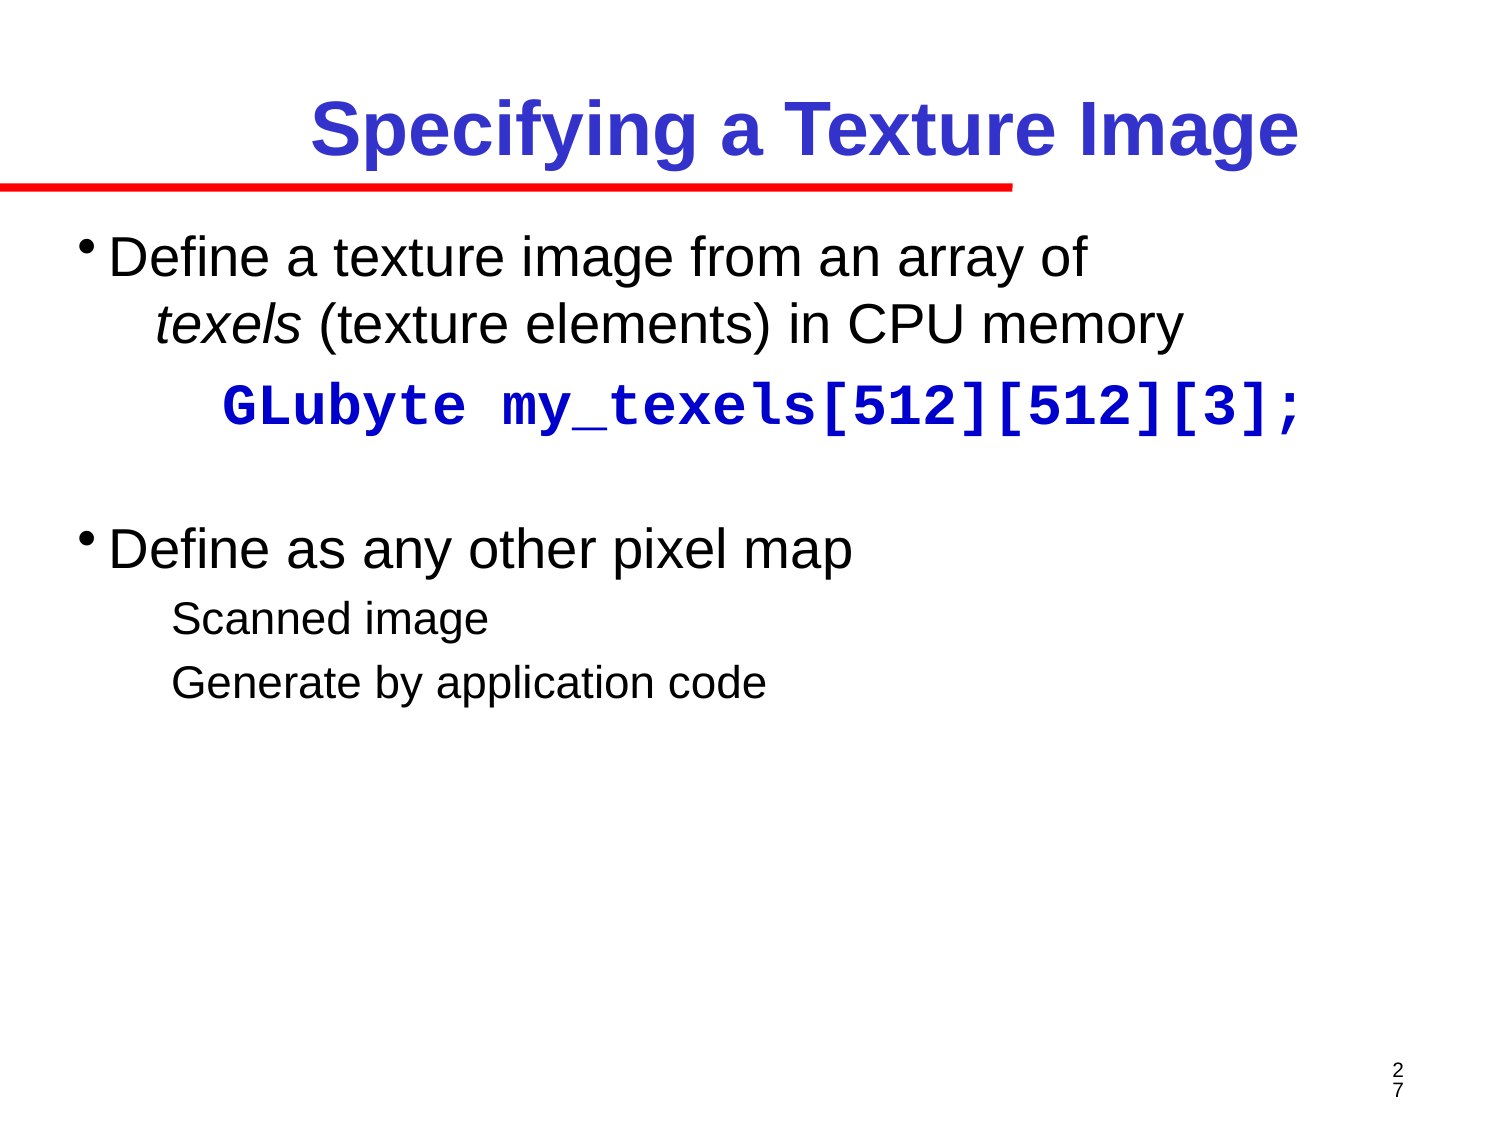

# Specifying a Texture Image
Define a texture image from an array of
   texels (texture elements) in CPU memory
   GLubyte my_texels[512][512][3];

Define as any other pixel map
Scanned image
Generate by application code

27